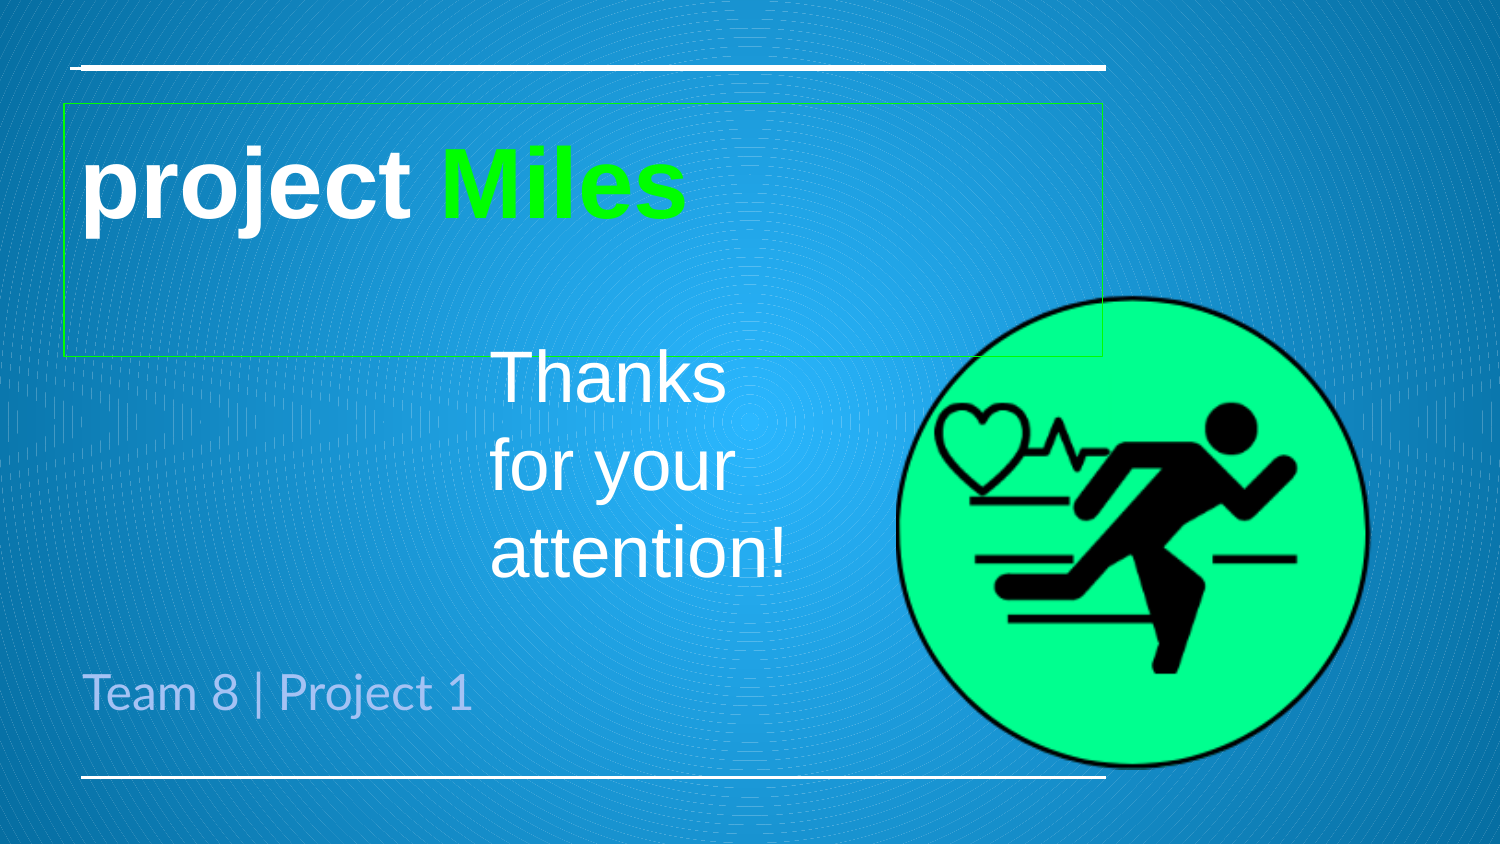

# project Miles
Thanks
for your
attention!
Team 8 | Project 1